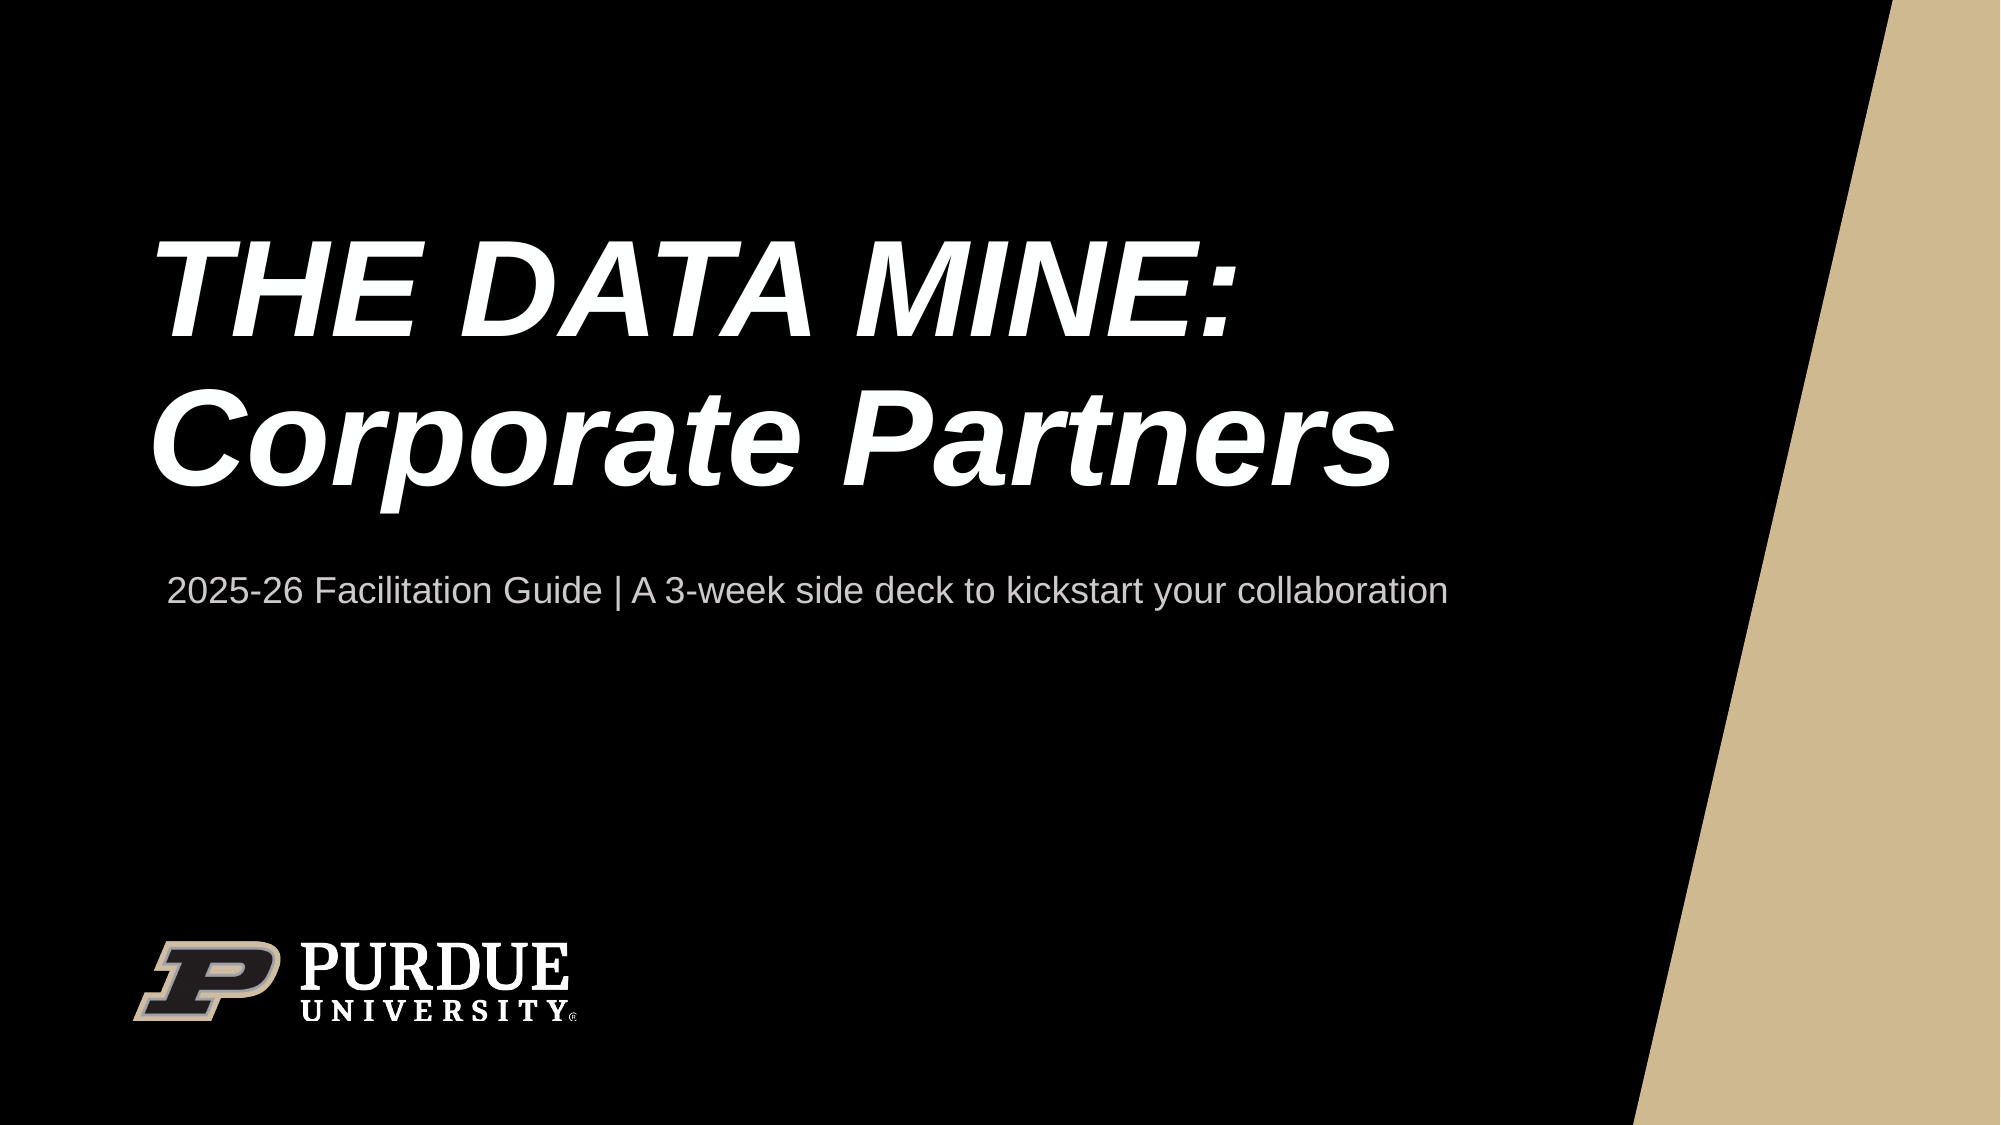

# THE DATA MINE: Corporate Partners
2025-26 Facilitation Guide | A 3-week side deck to kickstart your collaboration